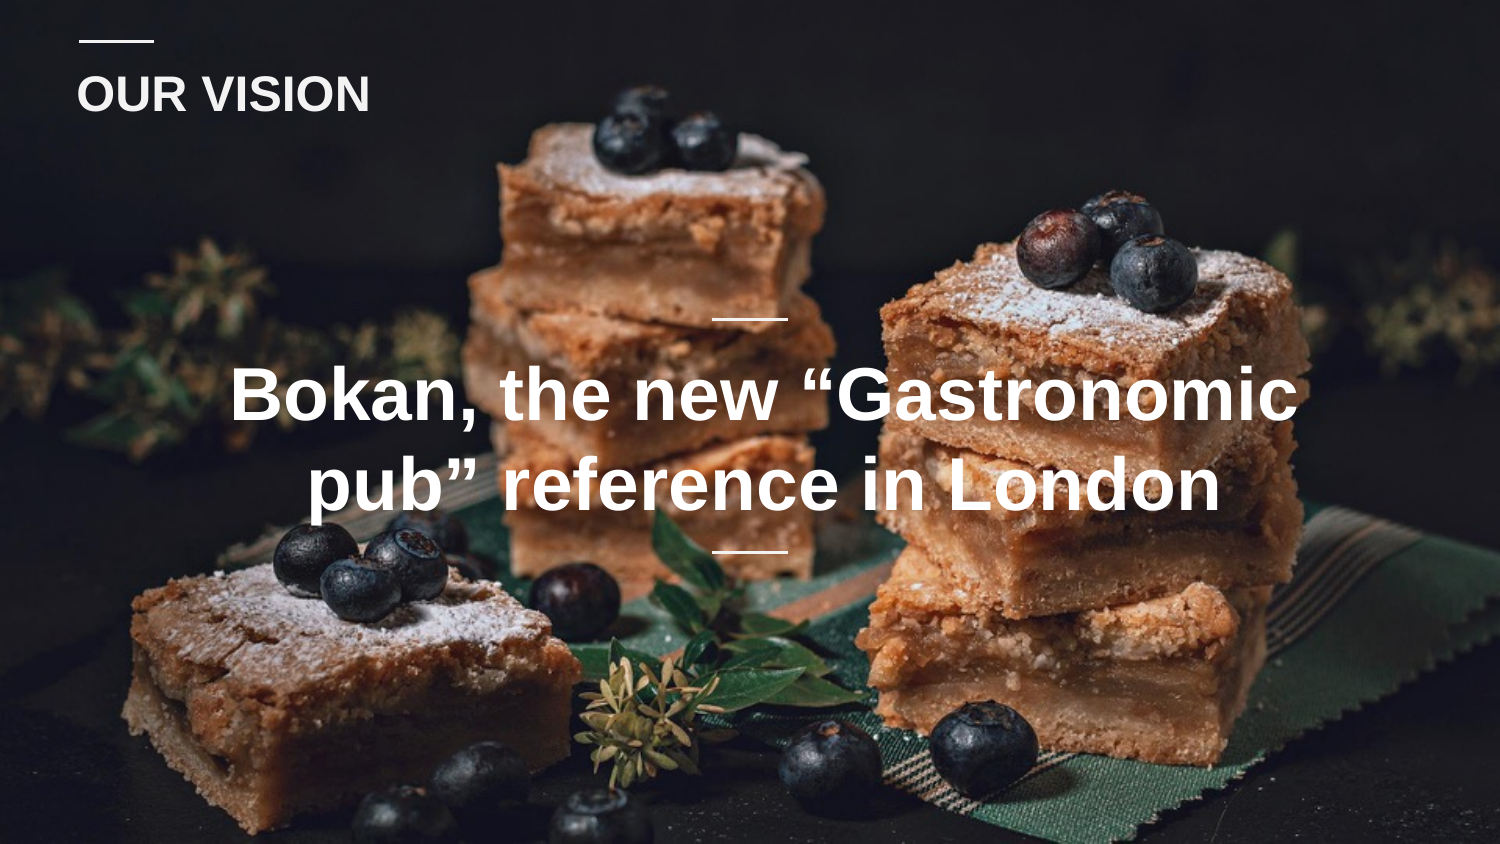

OUR VISION
# Bokan, the new “Gastronomic pub” reference in London